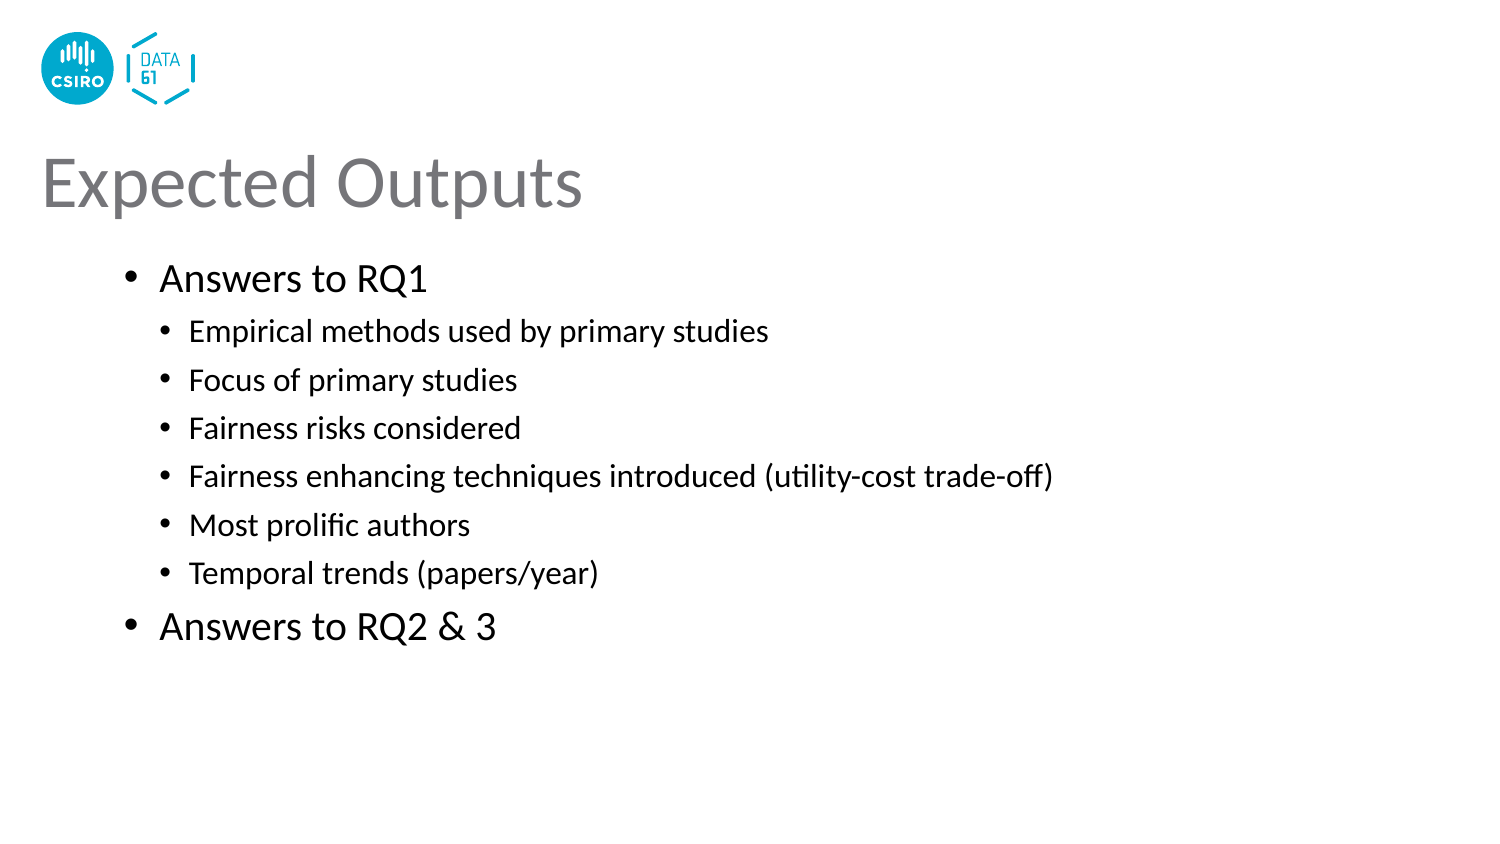

# Expected Outputs
Answers to RQ1
Empirical methods used by primary studies
Focus of primary studies
Fairness risks considered
Fairness enhancing techniques introduced (utility-cost trade-off)
Most prolific authors
Temporal trends (papers/year)
Answers to RQ2 & 3